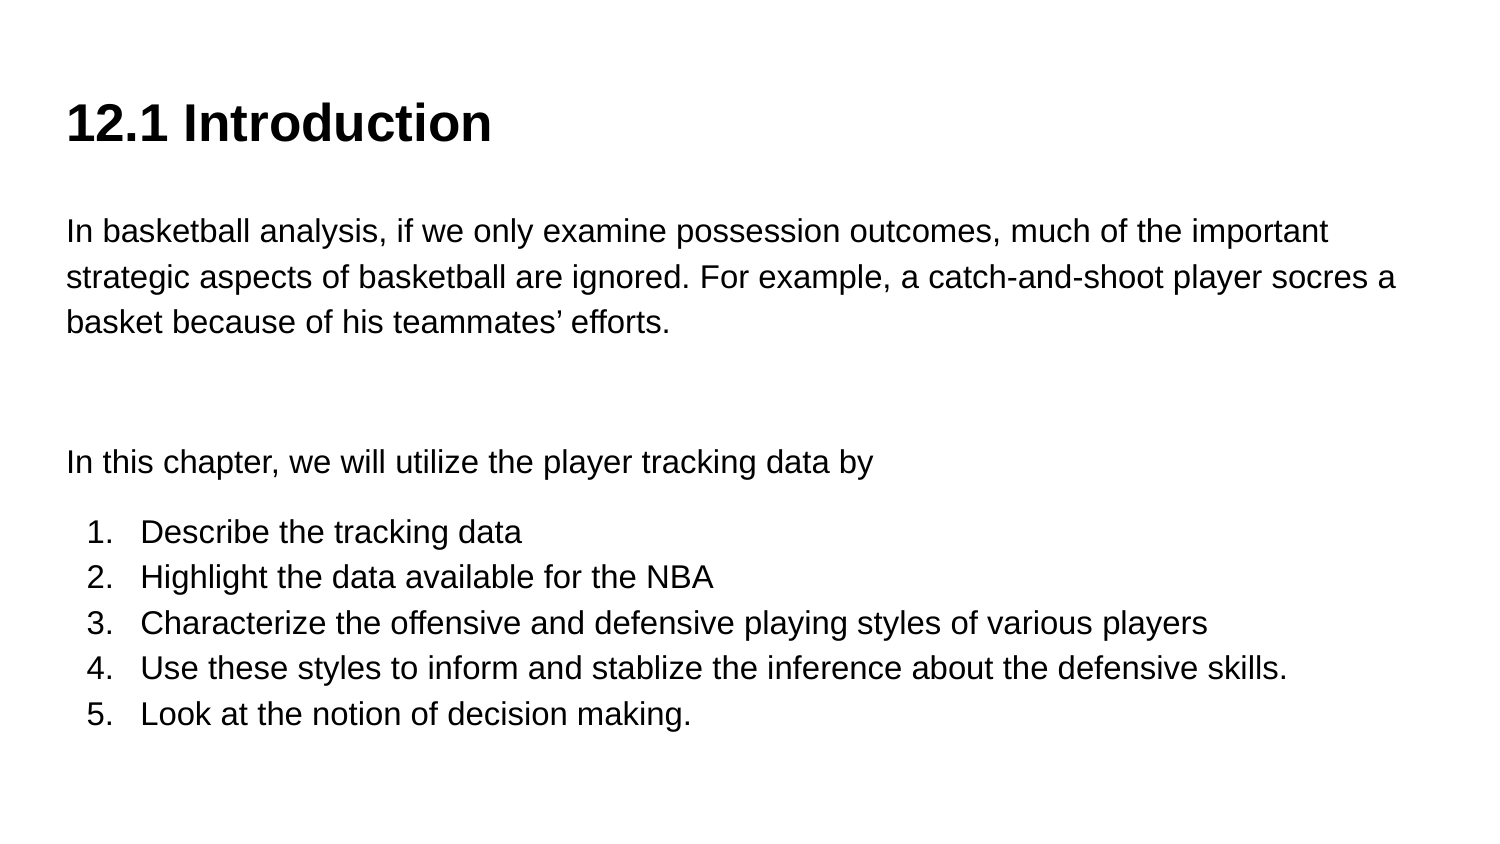

# 12.1 Introduction
In basketball analysis, if we only examine possession outcomes, much of the important strategic aspects of basketball are ignored. For example, a catch-and-shoot player socres a basket because of his teammates’ efforts.

In this chapter, we will utilize the player tracking data by
Describe the tracking data
Highlight the data available for the NBA
Characterize the offensive and defensive playing styles of various players
Use these styles to inform and stablize the inference about the defensive skills.
Look at the notion of decision making.